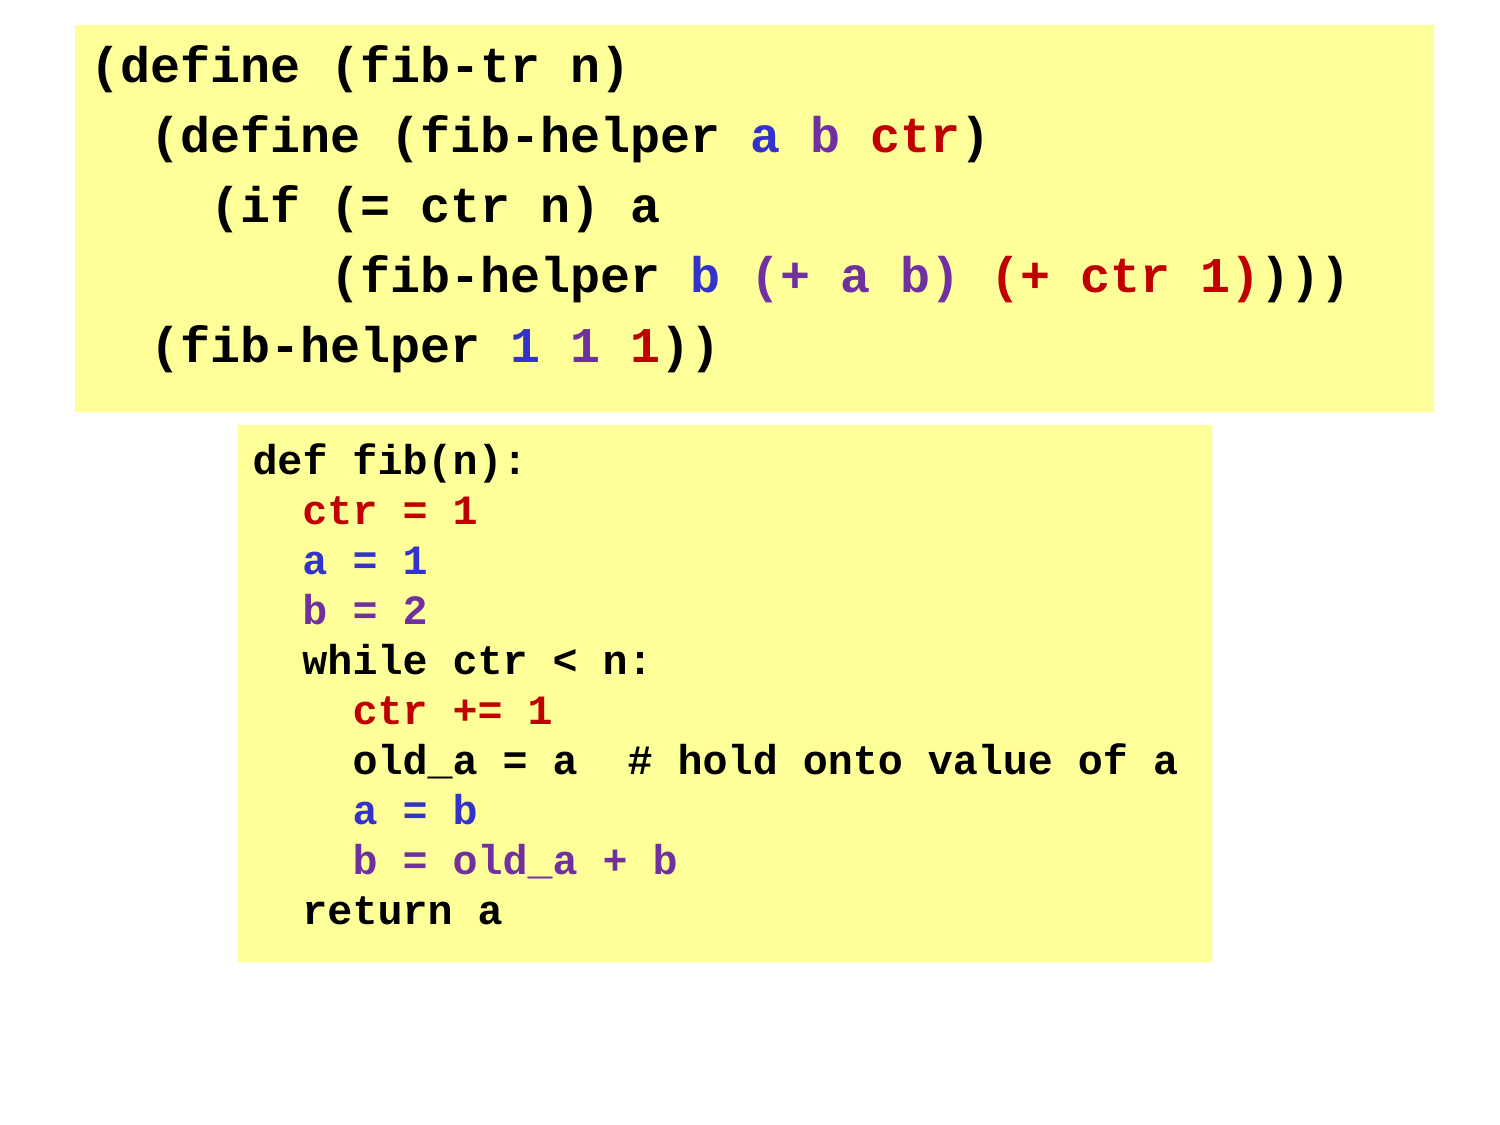

(define (fib-tr n)
  (define (fib-helper a b ctr)
    (if (= ctr n) a
        (fib-helper b (+ a b) (+ ctr 1))))
  (fib-helper 1 1 1))
def fib(n):
  ctr = 1
  a = 1
  b = 2
  while ctr < n:
    ctr += 1
    old_a = a  # hold onto value of a
    a = b
    b = old_a + b
  return a